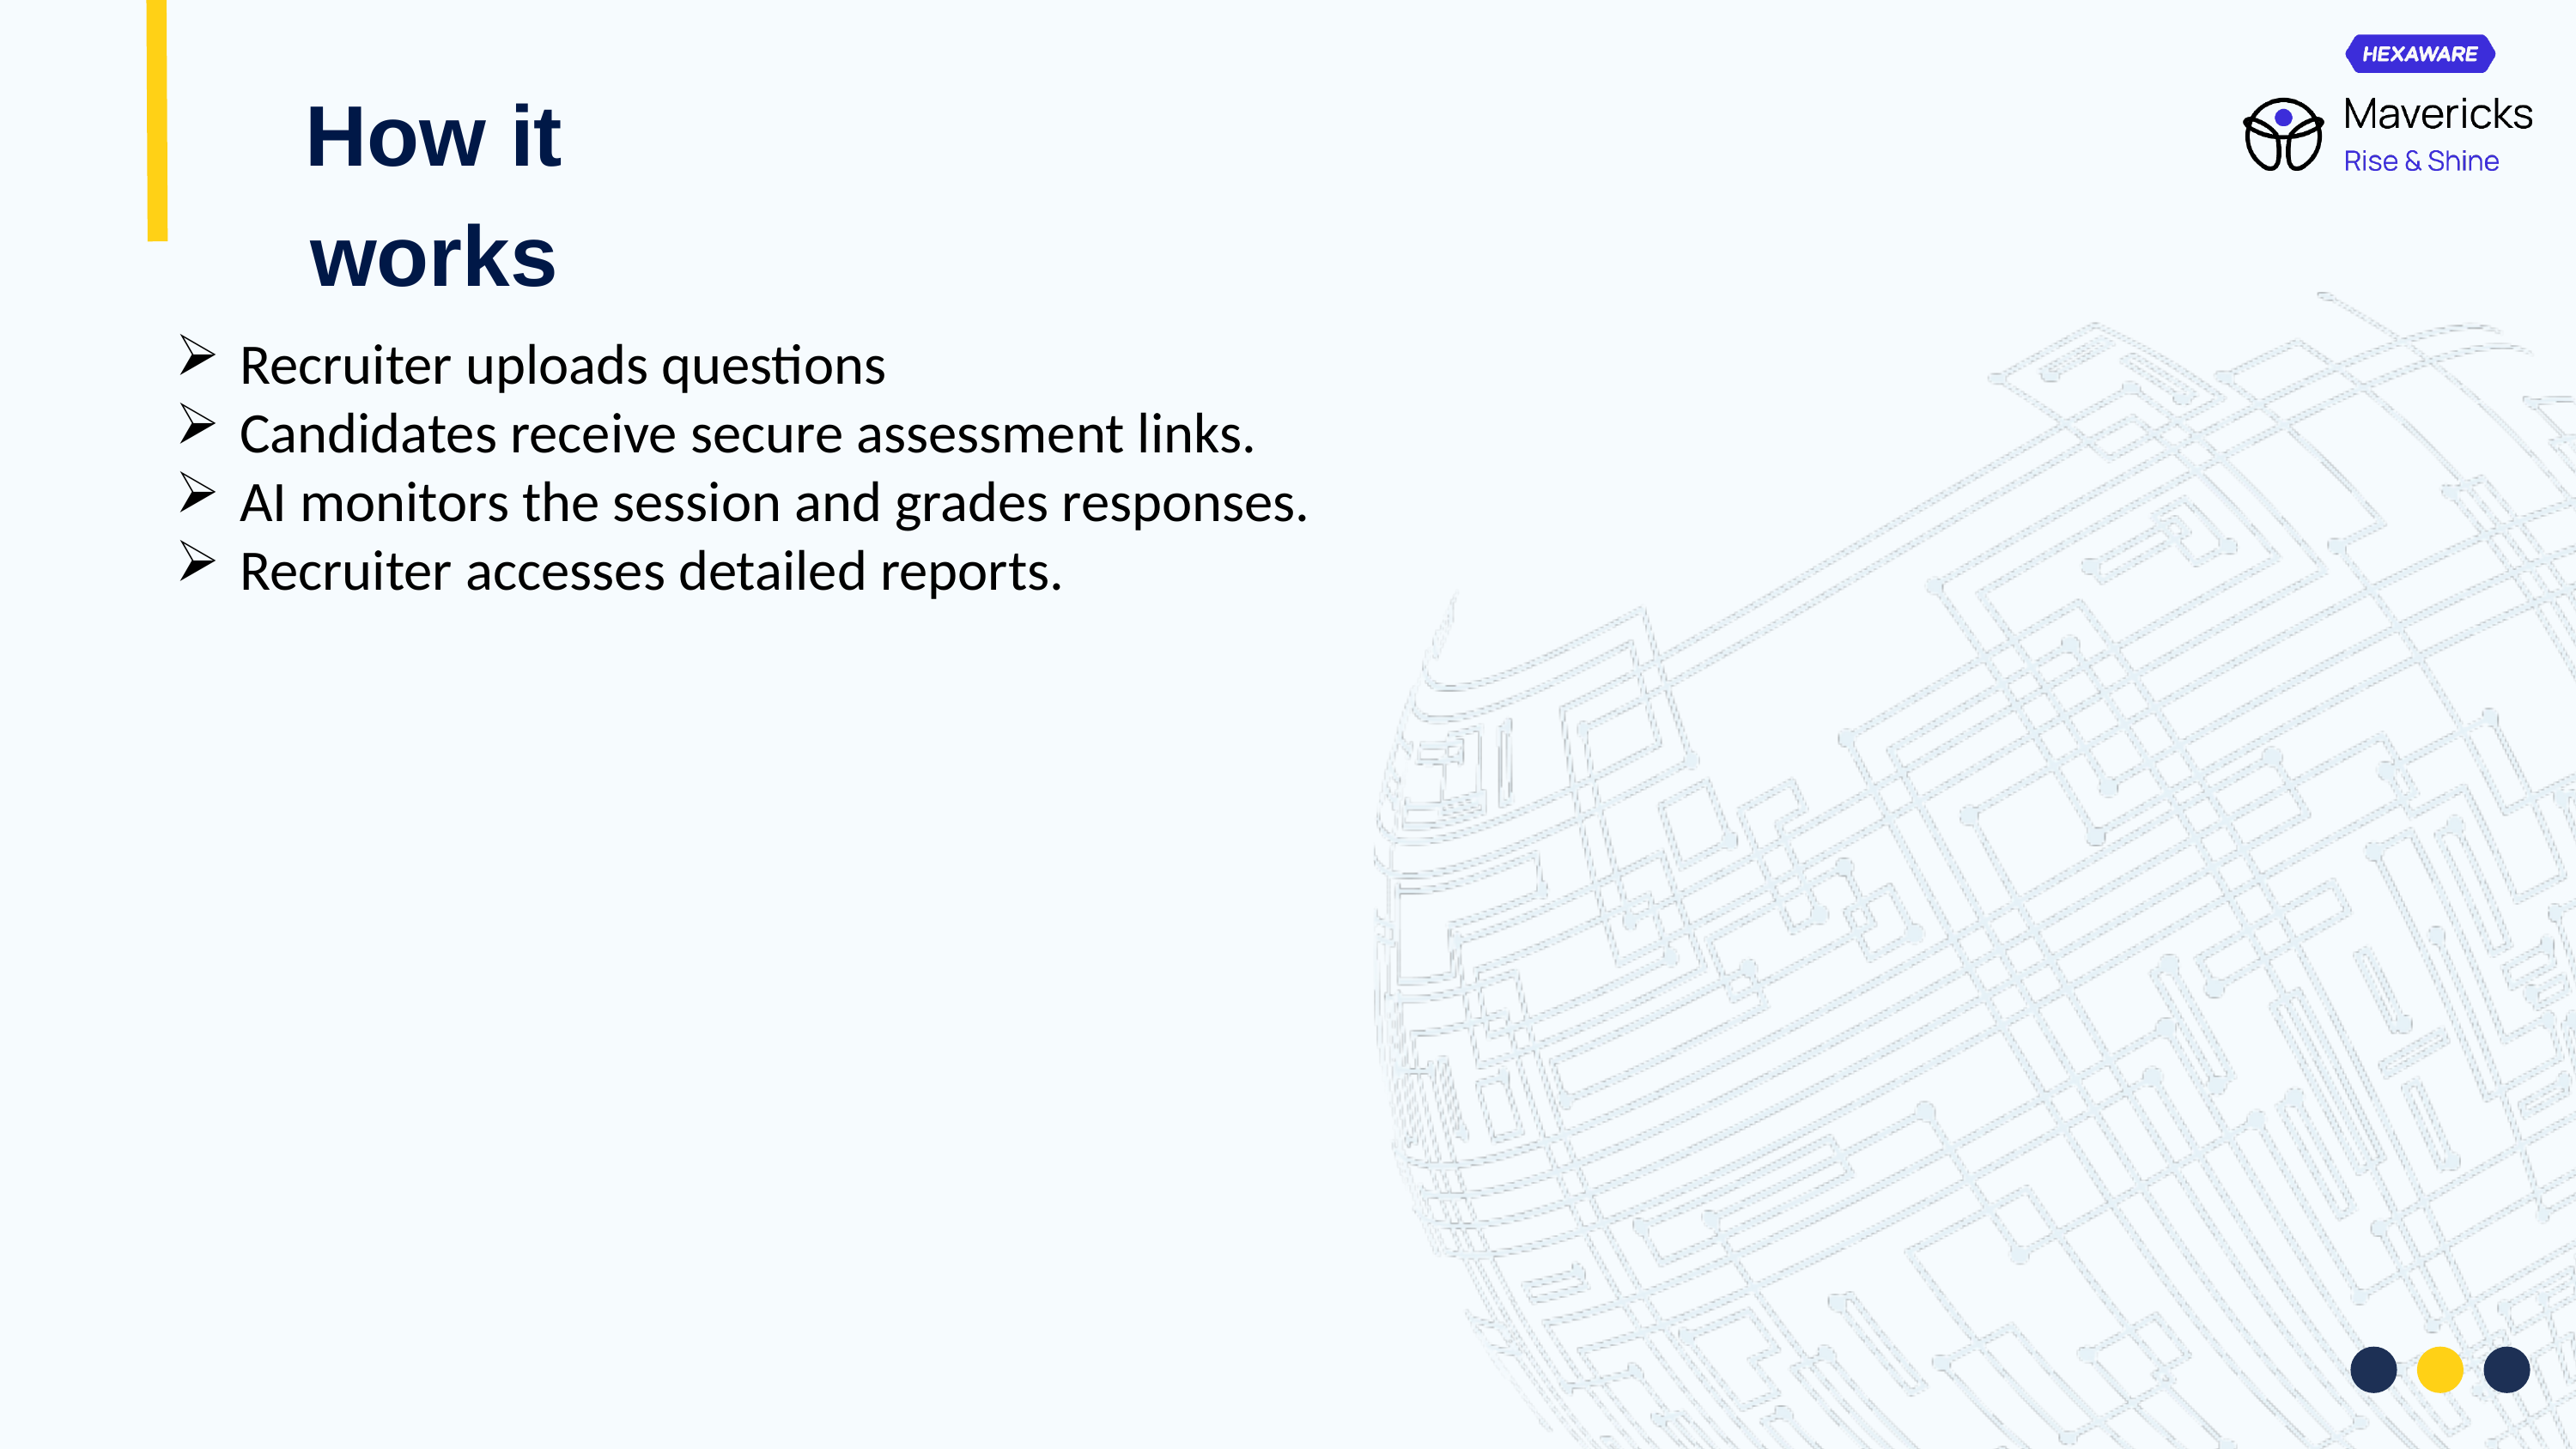

How it works

Recruiter uploads questions
Candidates receive secure assessment links.
AI monitors the session and grades responses.
Recruiter accesses detailed reports.